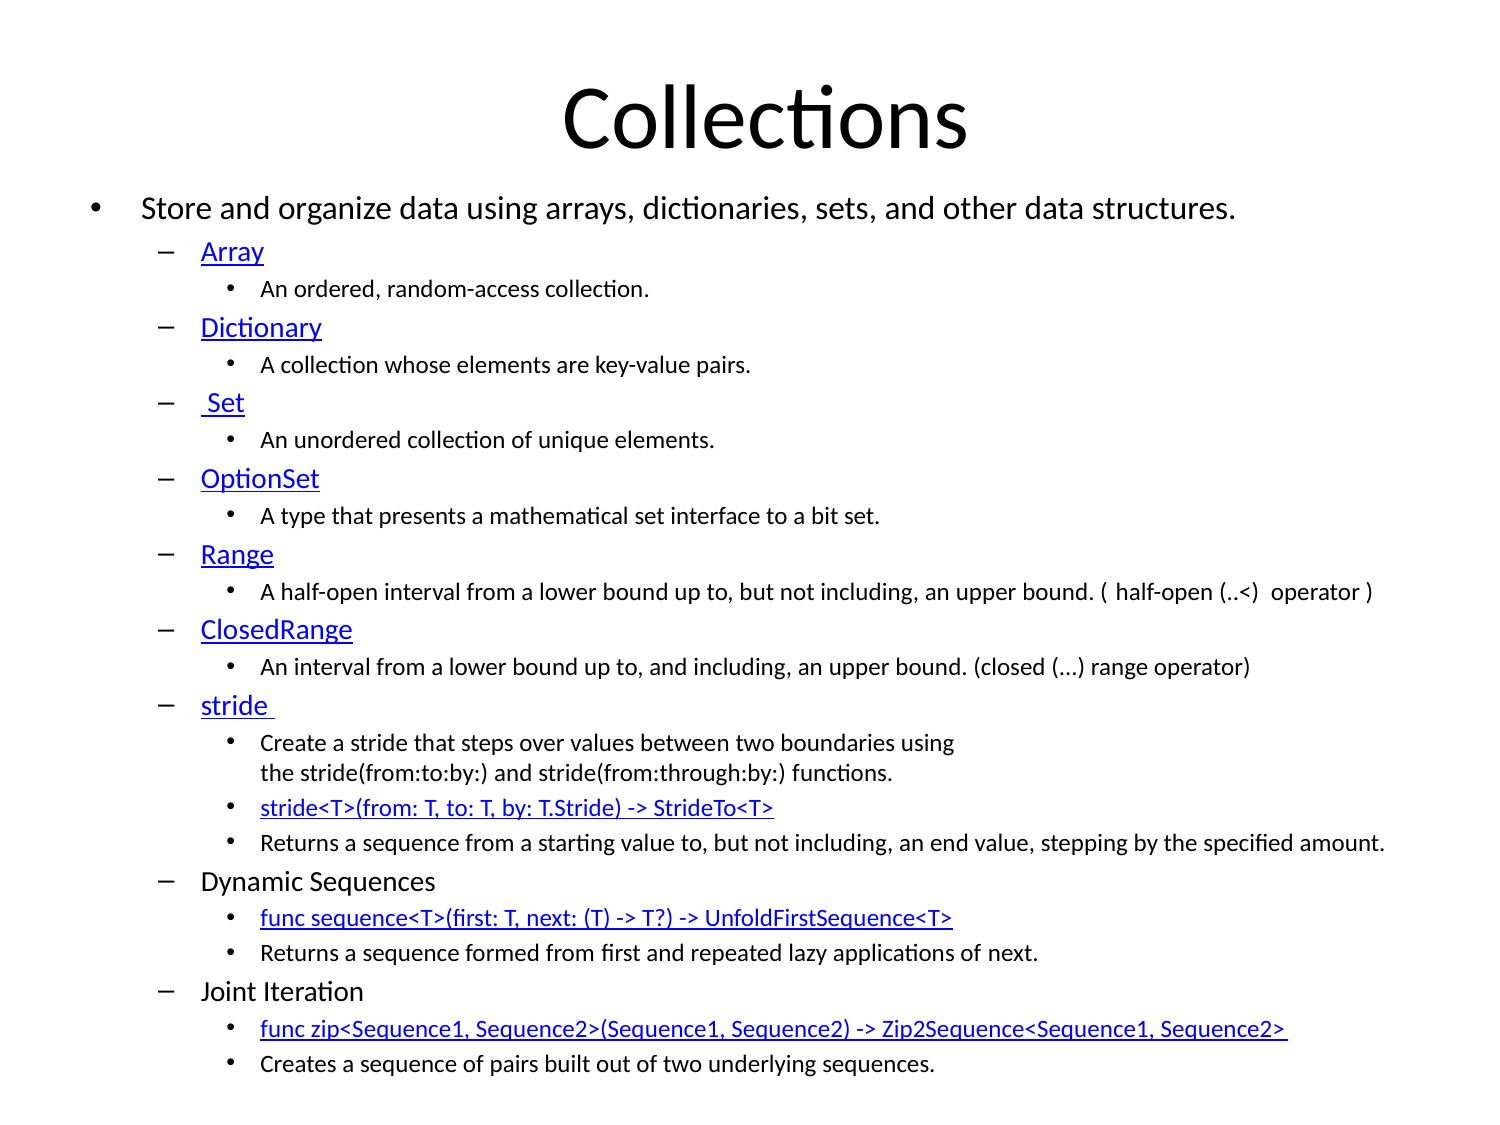

# Collections
Store and organize data using arrays, dictionaries, sets, and other data structures.
Array
An ordered, random-access collection.
Dictionary
A collection whose elements are key-value pairs.
 Set
An unordered collection of unique elements.
OptionSet
A type that presents a mathematical set interface to a bit set.
Range
A half-open interval from a lower bound up to, but not including, an upper bound. ( half-open (..<)  operator )
ClosedRange
An interval from a lower bound up to, and including, an upper bound. (closed (...) range operator)
stride
Create a stride that steps over values between two boundaries using the stride(from:to:by:) and stride(from:through:by:) functions.
stride<T>(from: T, to: T, by: T.Stride) -> StrideTo<T>
Returns a sequence from a starting value to, but not including, an end value, stepping by the specified amount.
Dynamic Sequences
func sequence<T>(first: T, next: (T) -> T?) -> UnfoldFirstSequence<T>
Returns a sequence formed from first and repeated lazy applications of next.
Joint Iteration
func zip<Sequence1, Sequence2>(Sequence1, Sequence2) -> Zip2Sequence<Sequence1, Sequence2>
Creates a sequence of pairs built out of two underlying sequences.